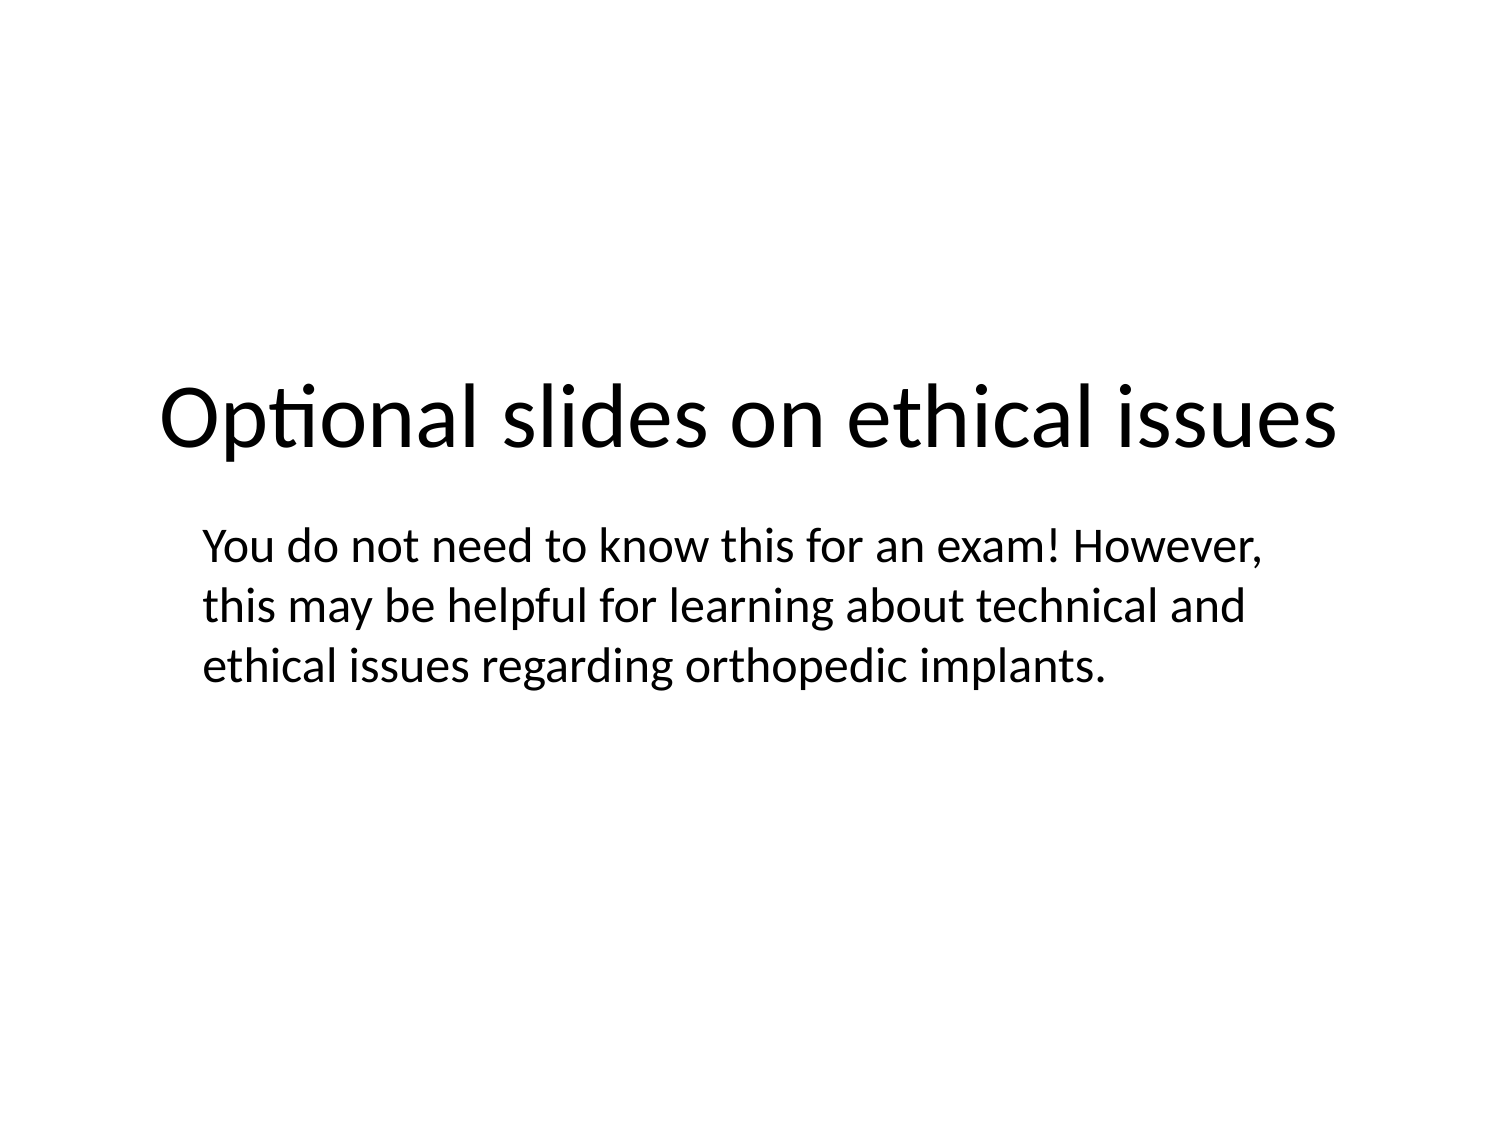

# Optional slides on ethical issues
You do not need to know this for an exam! However, this may be helpful for learning about technical and ethical issues regarding orthopedic implants.